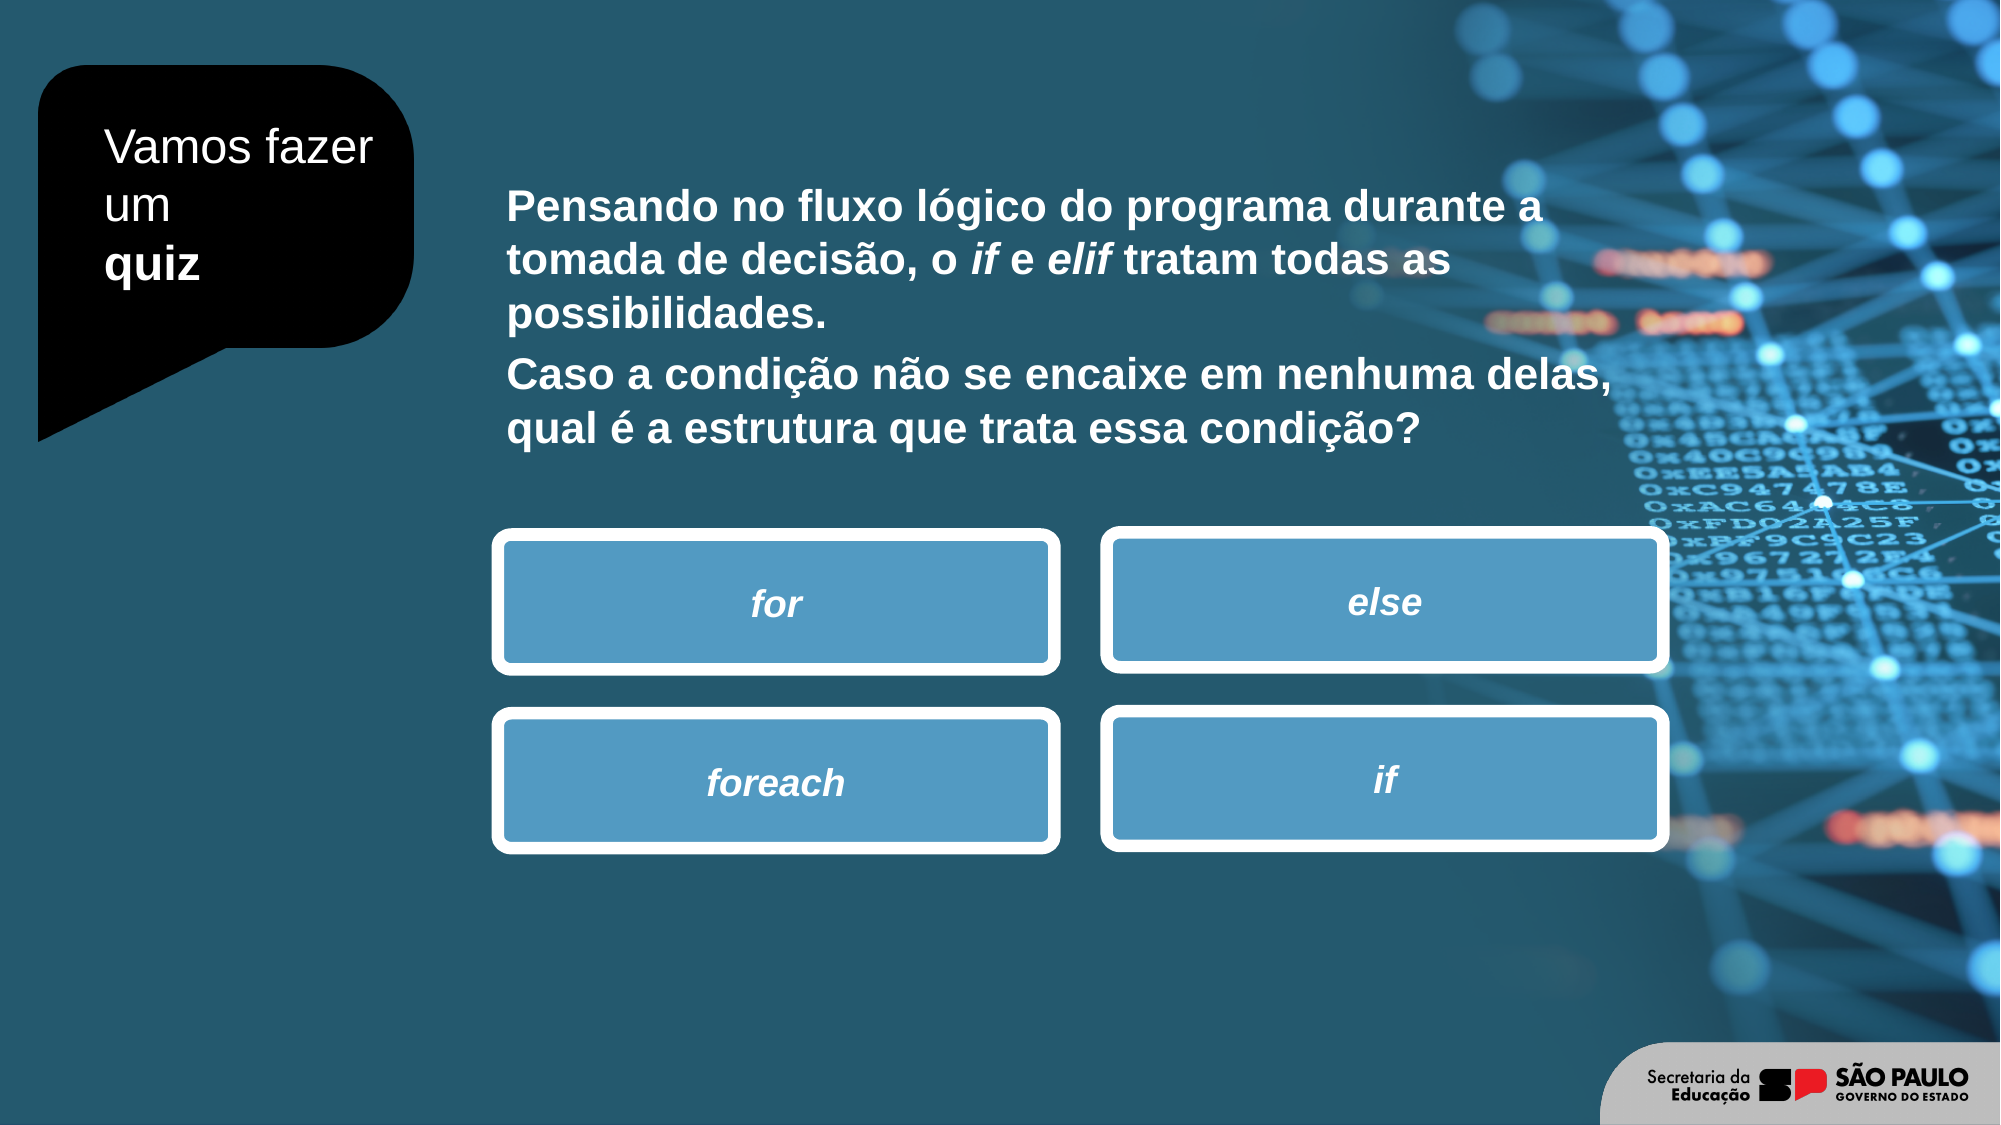

Pensando no fluxo lógico do programa durante a tomada de decisão, o if e elif tratam todas as possibilidades.
Caso a condição não se encaixe em nenhuma delas, qual é a estrutura que trata essa condição?

else
for

if
foreach